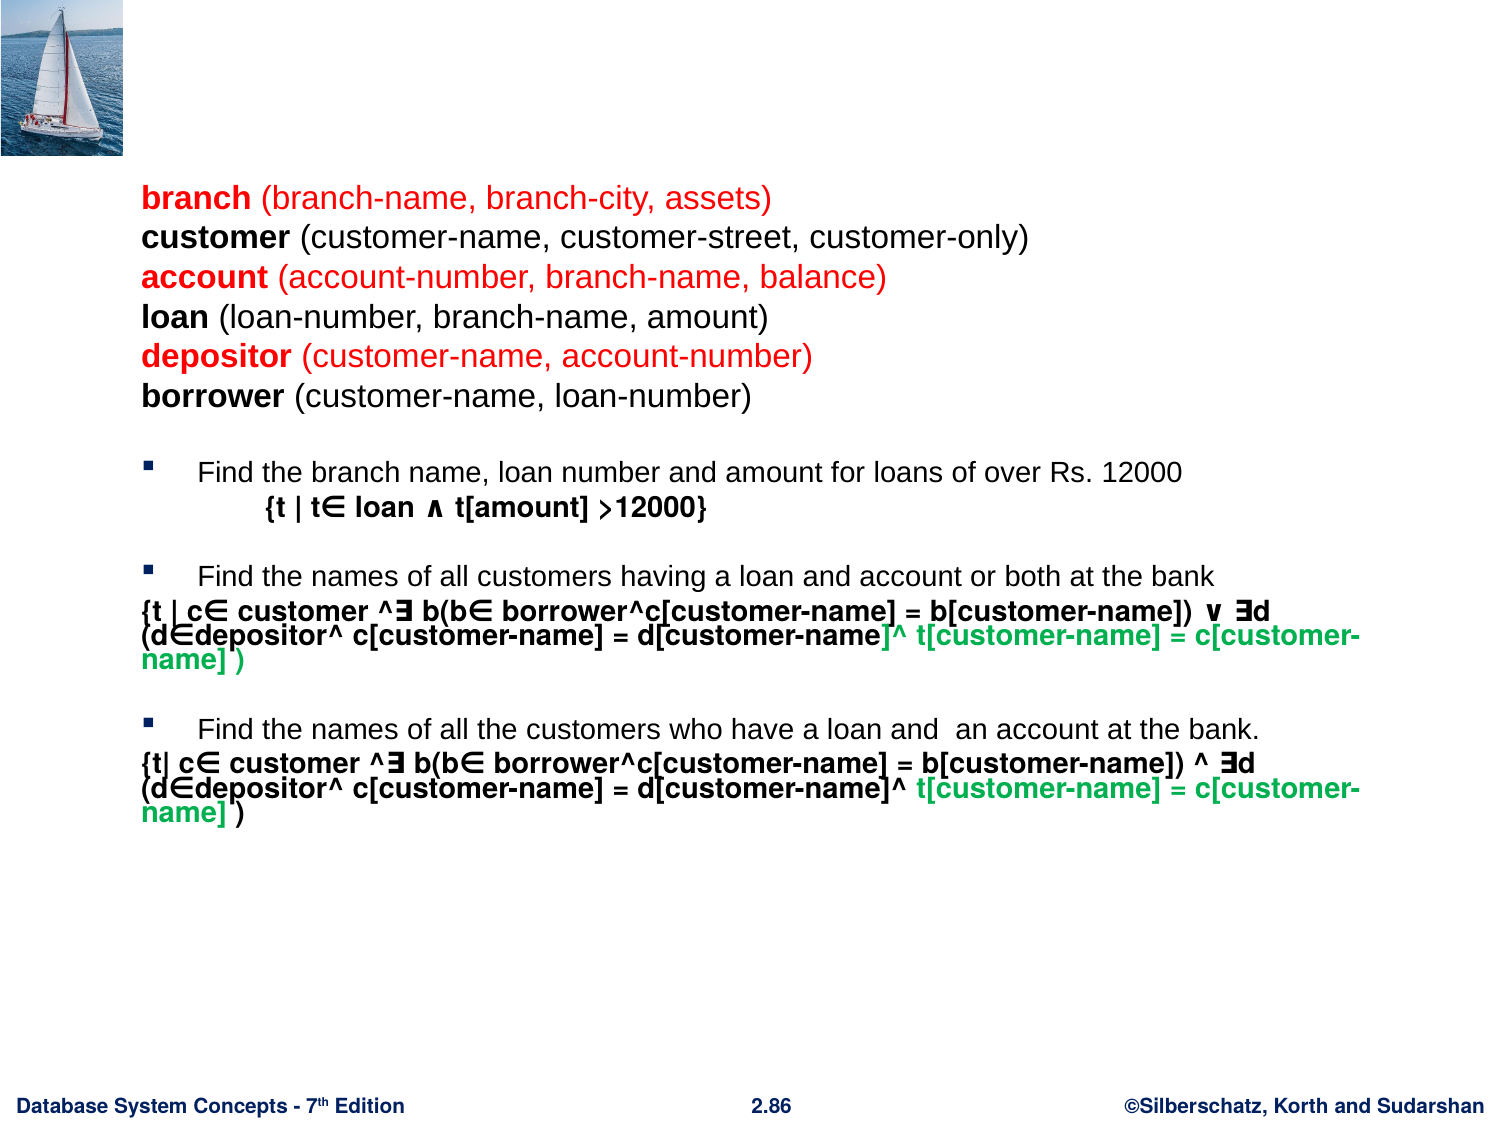

#
branch (branch-name, branch-city, assets)
customer (customer-name, customer-street, customer-only)
account (account-number, branch-name, balance)
loan (loan-number, branch-name, amount)
depositor (customer-name, account-number)
borrower (customer-name, loan-number)

Find the branch name, loan number and amount for loans of over Rs. 12000
               {t | t∈ loan ∧ t[amount] >12000}

Find the names of all customers having a loan and account or both at the bank
{t | c∈ customer ^∃ b(b∈ borrower^c[customer-name] = b[customer-name]) ∨ ∃d (d∈depositor^ c[customer-name] = d[customer-name]^ t[customer-name] = c[customer-name] )

Find the names of all the customers who have a loan and  an account at the bank.
{t| c∈ customer ^∃ b(b∈ borrower^c[customer-name] = b[customer-name]) ^ ∃d (d∈depositor^ c[customer-name] = d[customer-name]^ t[customer-name] = c[customer-name] )